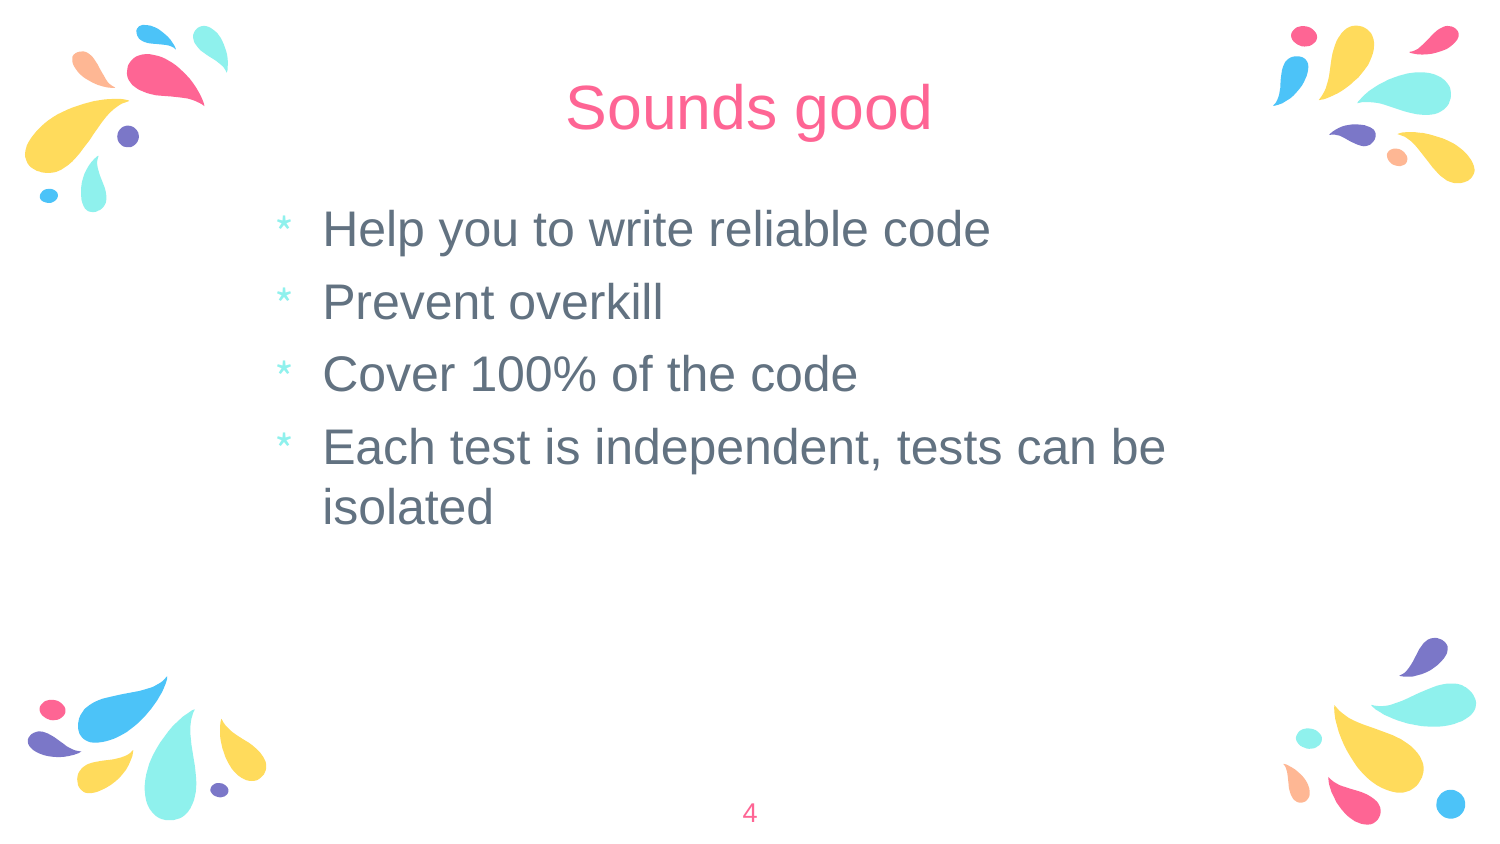

# Sounds good
Help you to write reliable code
Prevent overkill
Cover 100% of the code
Each test is independent, tests can be isolated
4